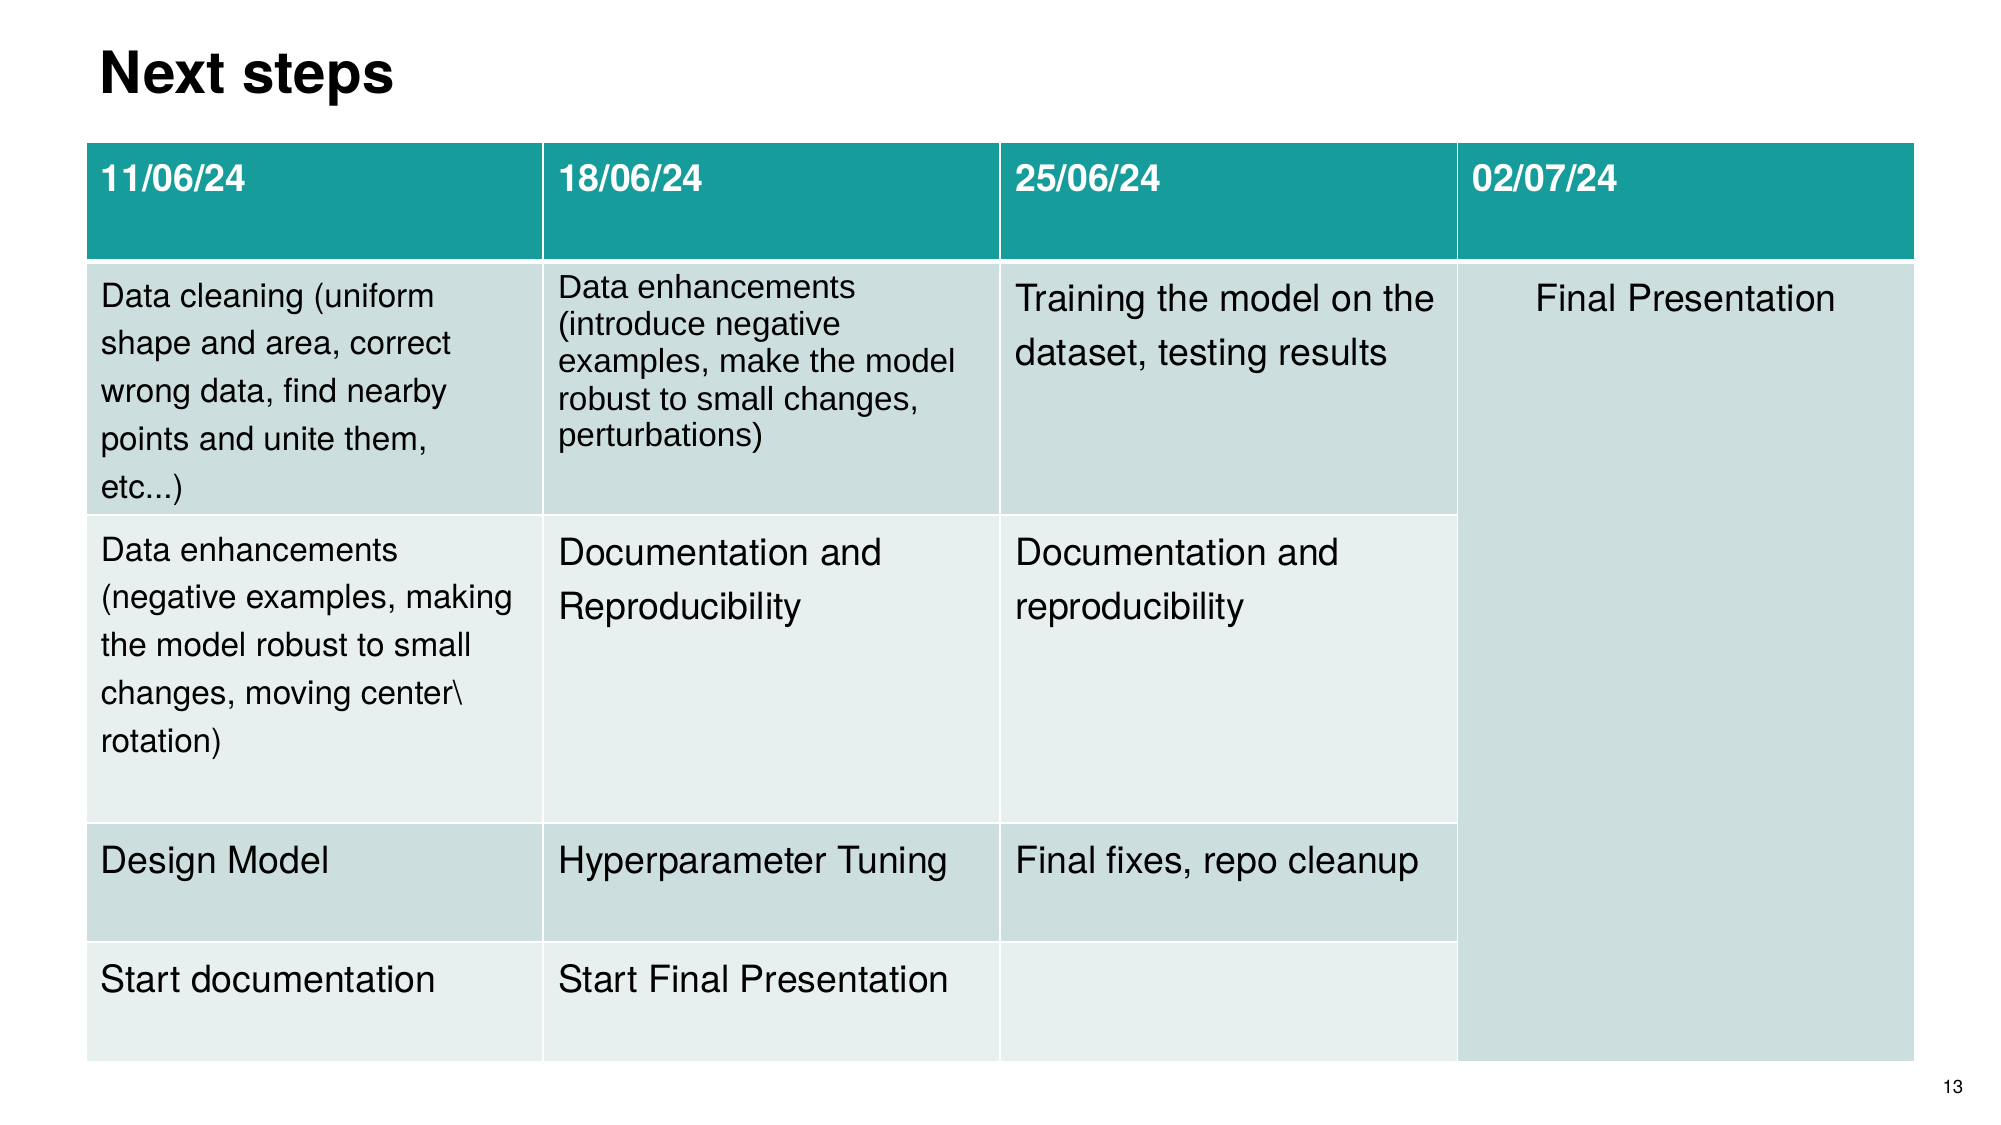

# Next steps
| 11/06/24 | 18/06/24 | 25/06/24 | 02/07/24 |
| --- | --- | --- | --- |
| Data cleaning (uniform shape and area, correct wrong data, find nearby points and unite them, etc...) | Data enhancements (introduce negative examples, make the model robust to small changes, perturbations) | Training the model on the dataset, testing results | Final Presentation |
| Data enhancements (negative examples, making the model robust to small changes, moving center\rotation) | Documentation and Reproducibility | Documentation and reproducibility |  |
| Design Model | Hyperparameter Tuning | Final fixes, repo cleanup |  |
| Start documentation | Start Final Presentation |  |  |
13